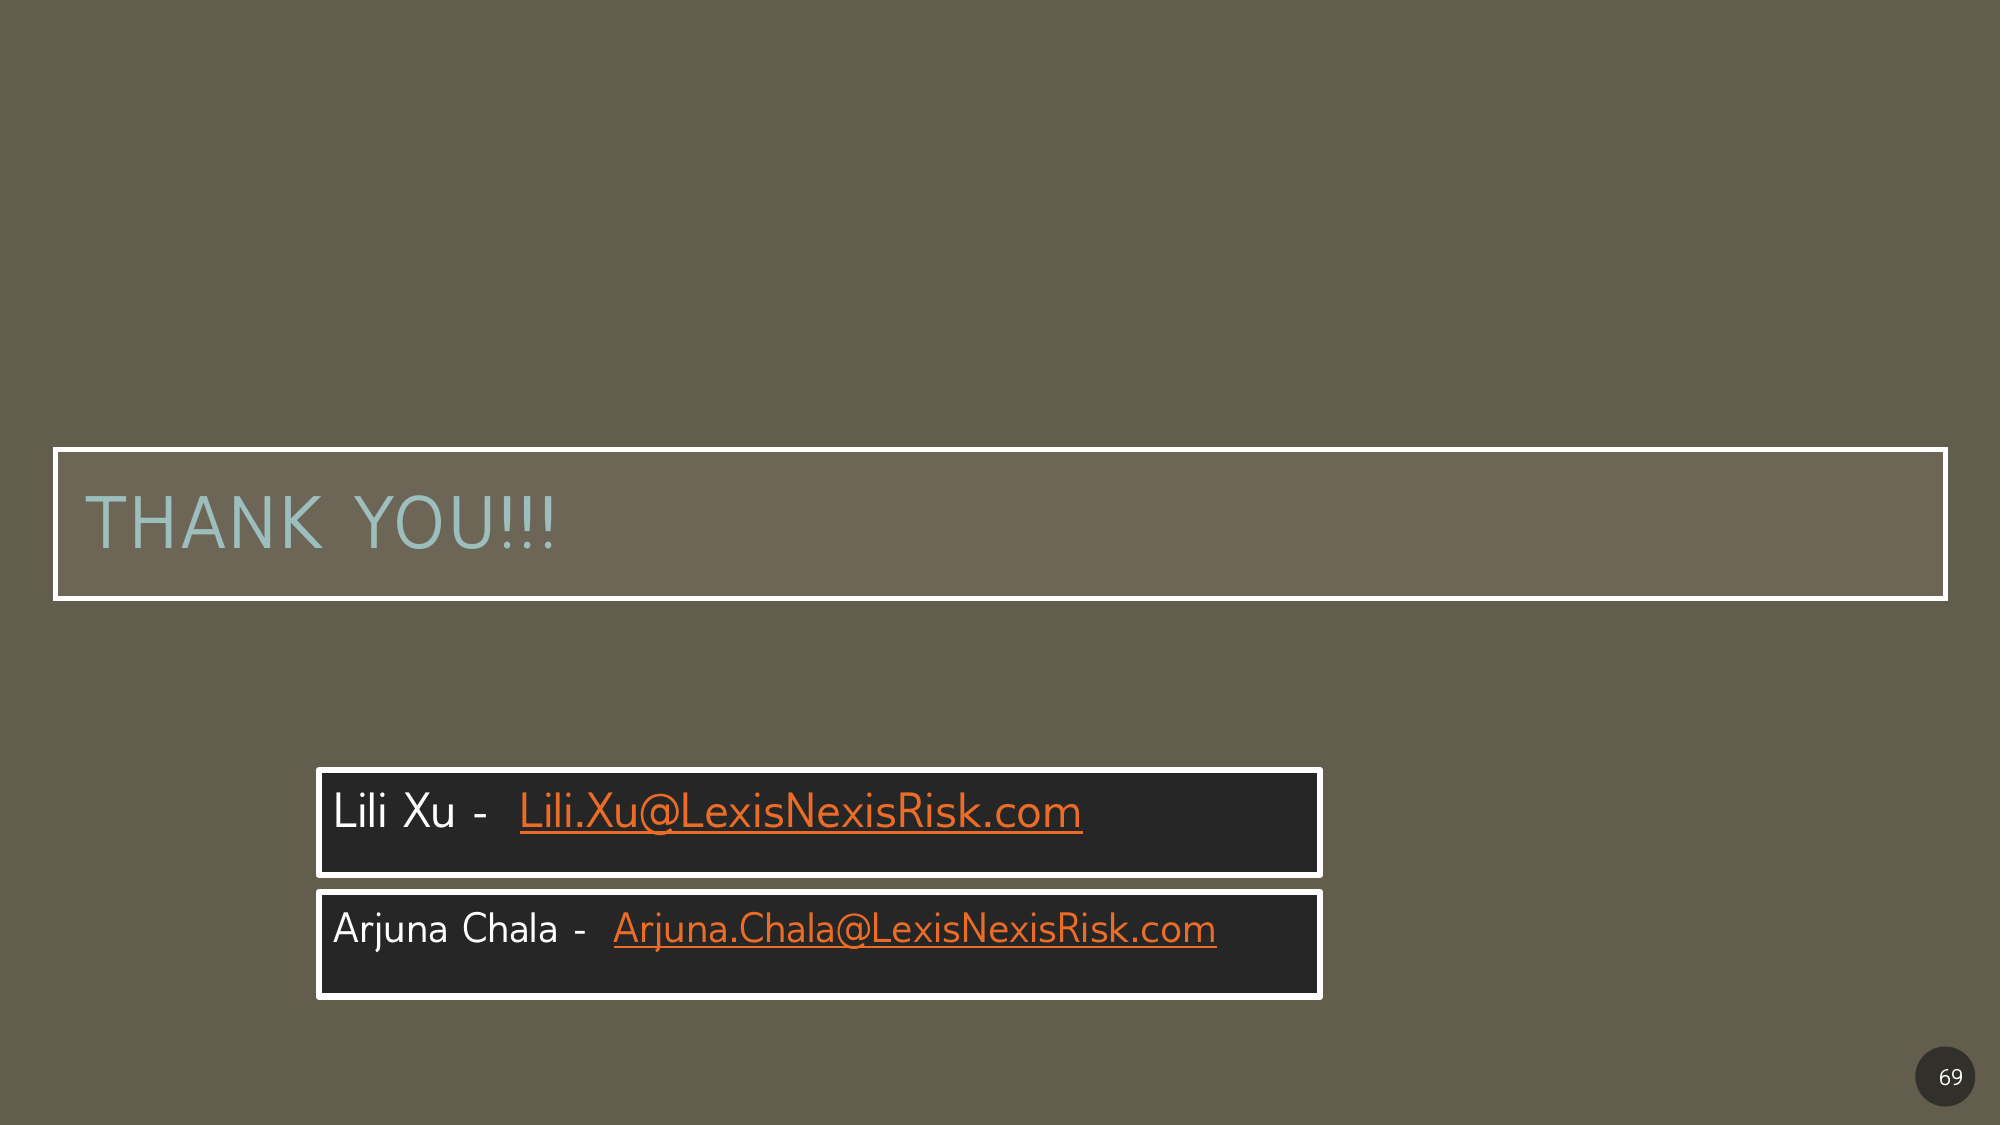

# Thank you!!!
Lili Xu -  Lili.Xu@LexisNexisRisk.com

Arjuna Chala -  Arjuna.Chala@LexisNexisRisk.com

69